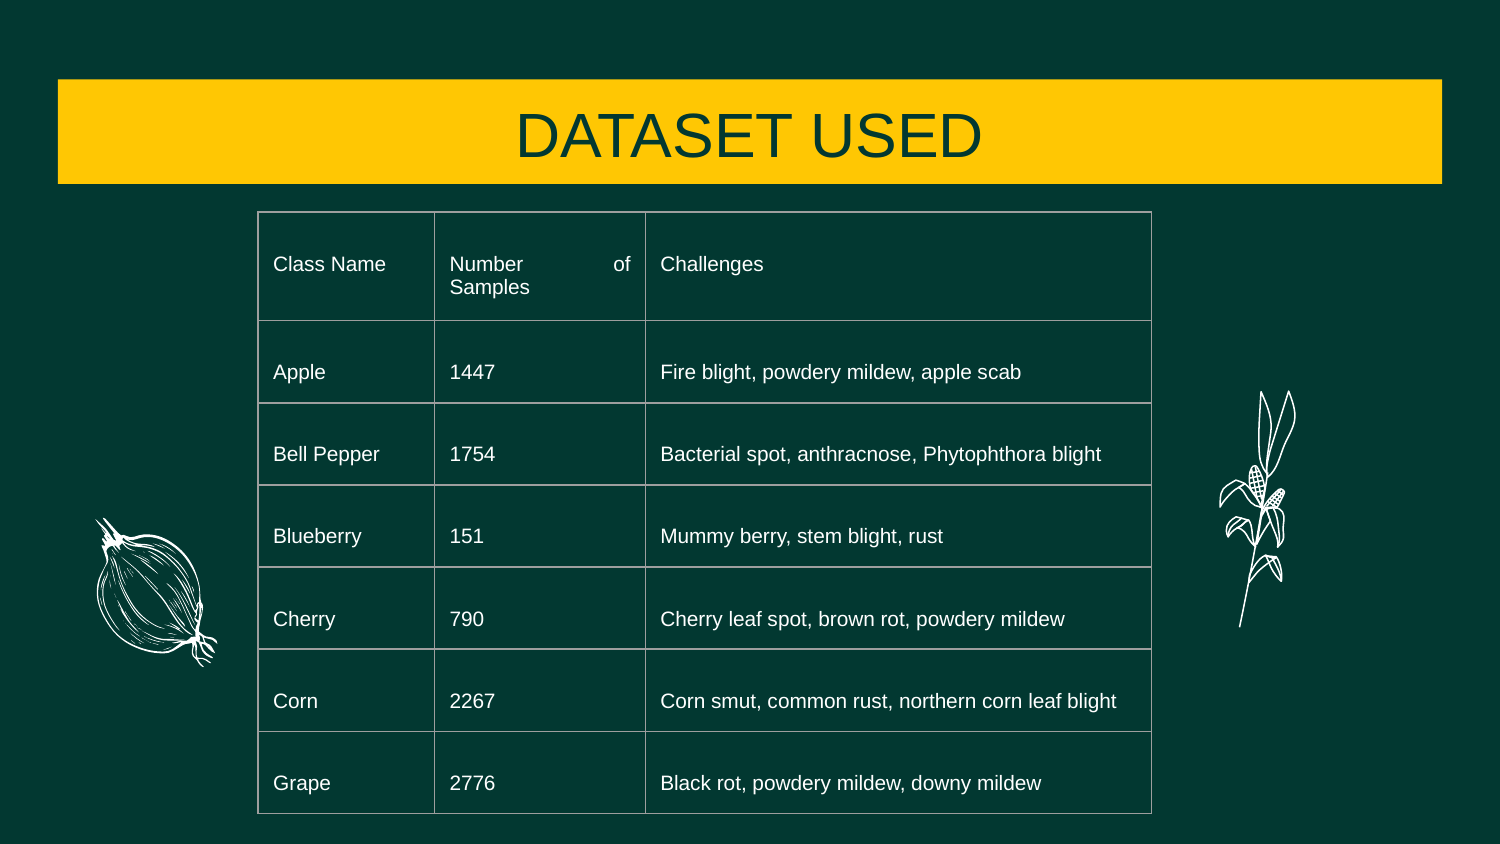

# DATASET USED
| Class Name | Number of Samples | Challenges |
| --- | --- | --- |
| Apple | 1447 | Fire blight, powdery mildew, apple scab |
| Bell Pepper | 1754 | Bacterial spot, anthracnose, Phytophthora blight |
| Blueberry | 151 | Mummy berry, stem blight, rust |
| Cherry | 790 | Cherry leaf spot, brown rot, powdery mildew |
| Corn | 2267 | Corn smut, common rust, northern corn leaf blight |
| Grape | 2776 | Black rot, powdery mildew, downy mildew |